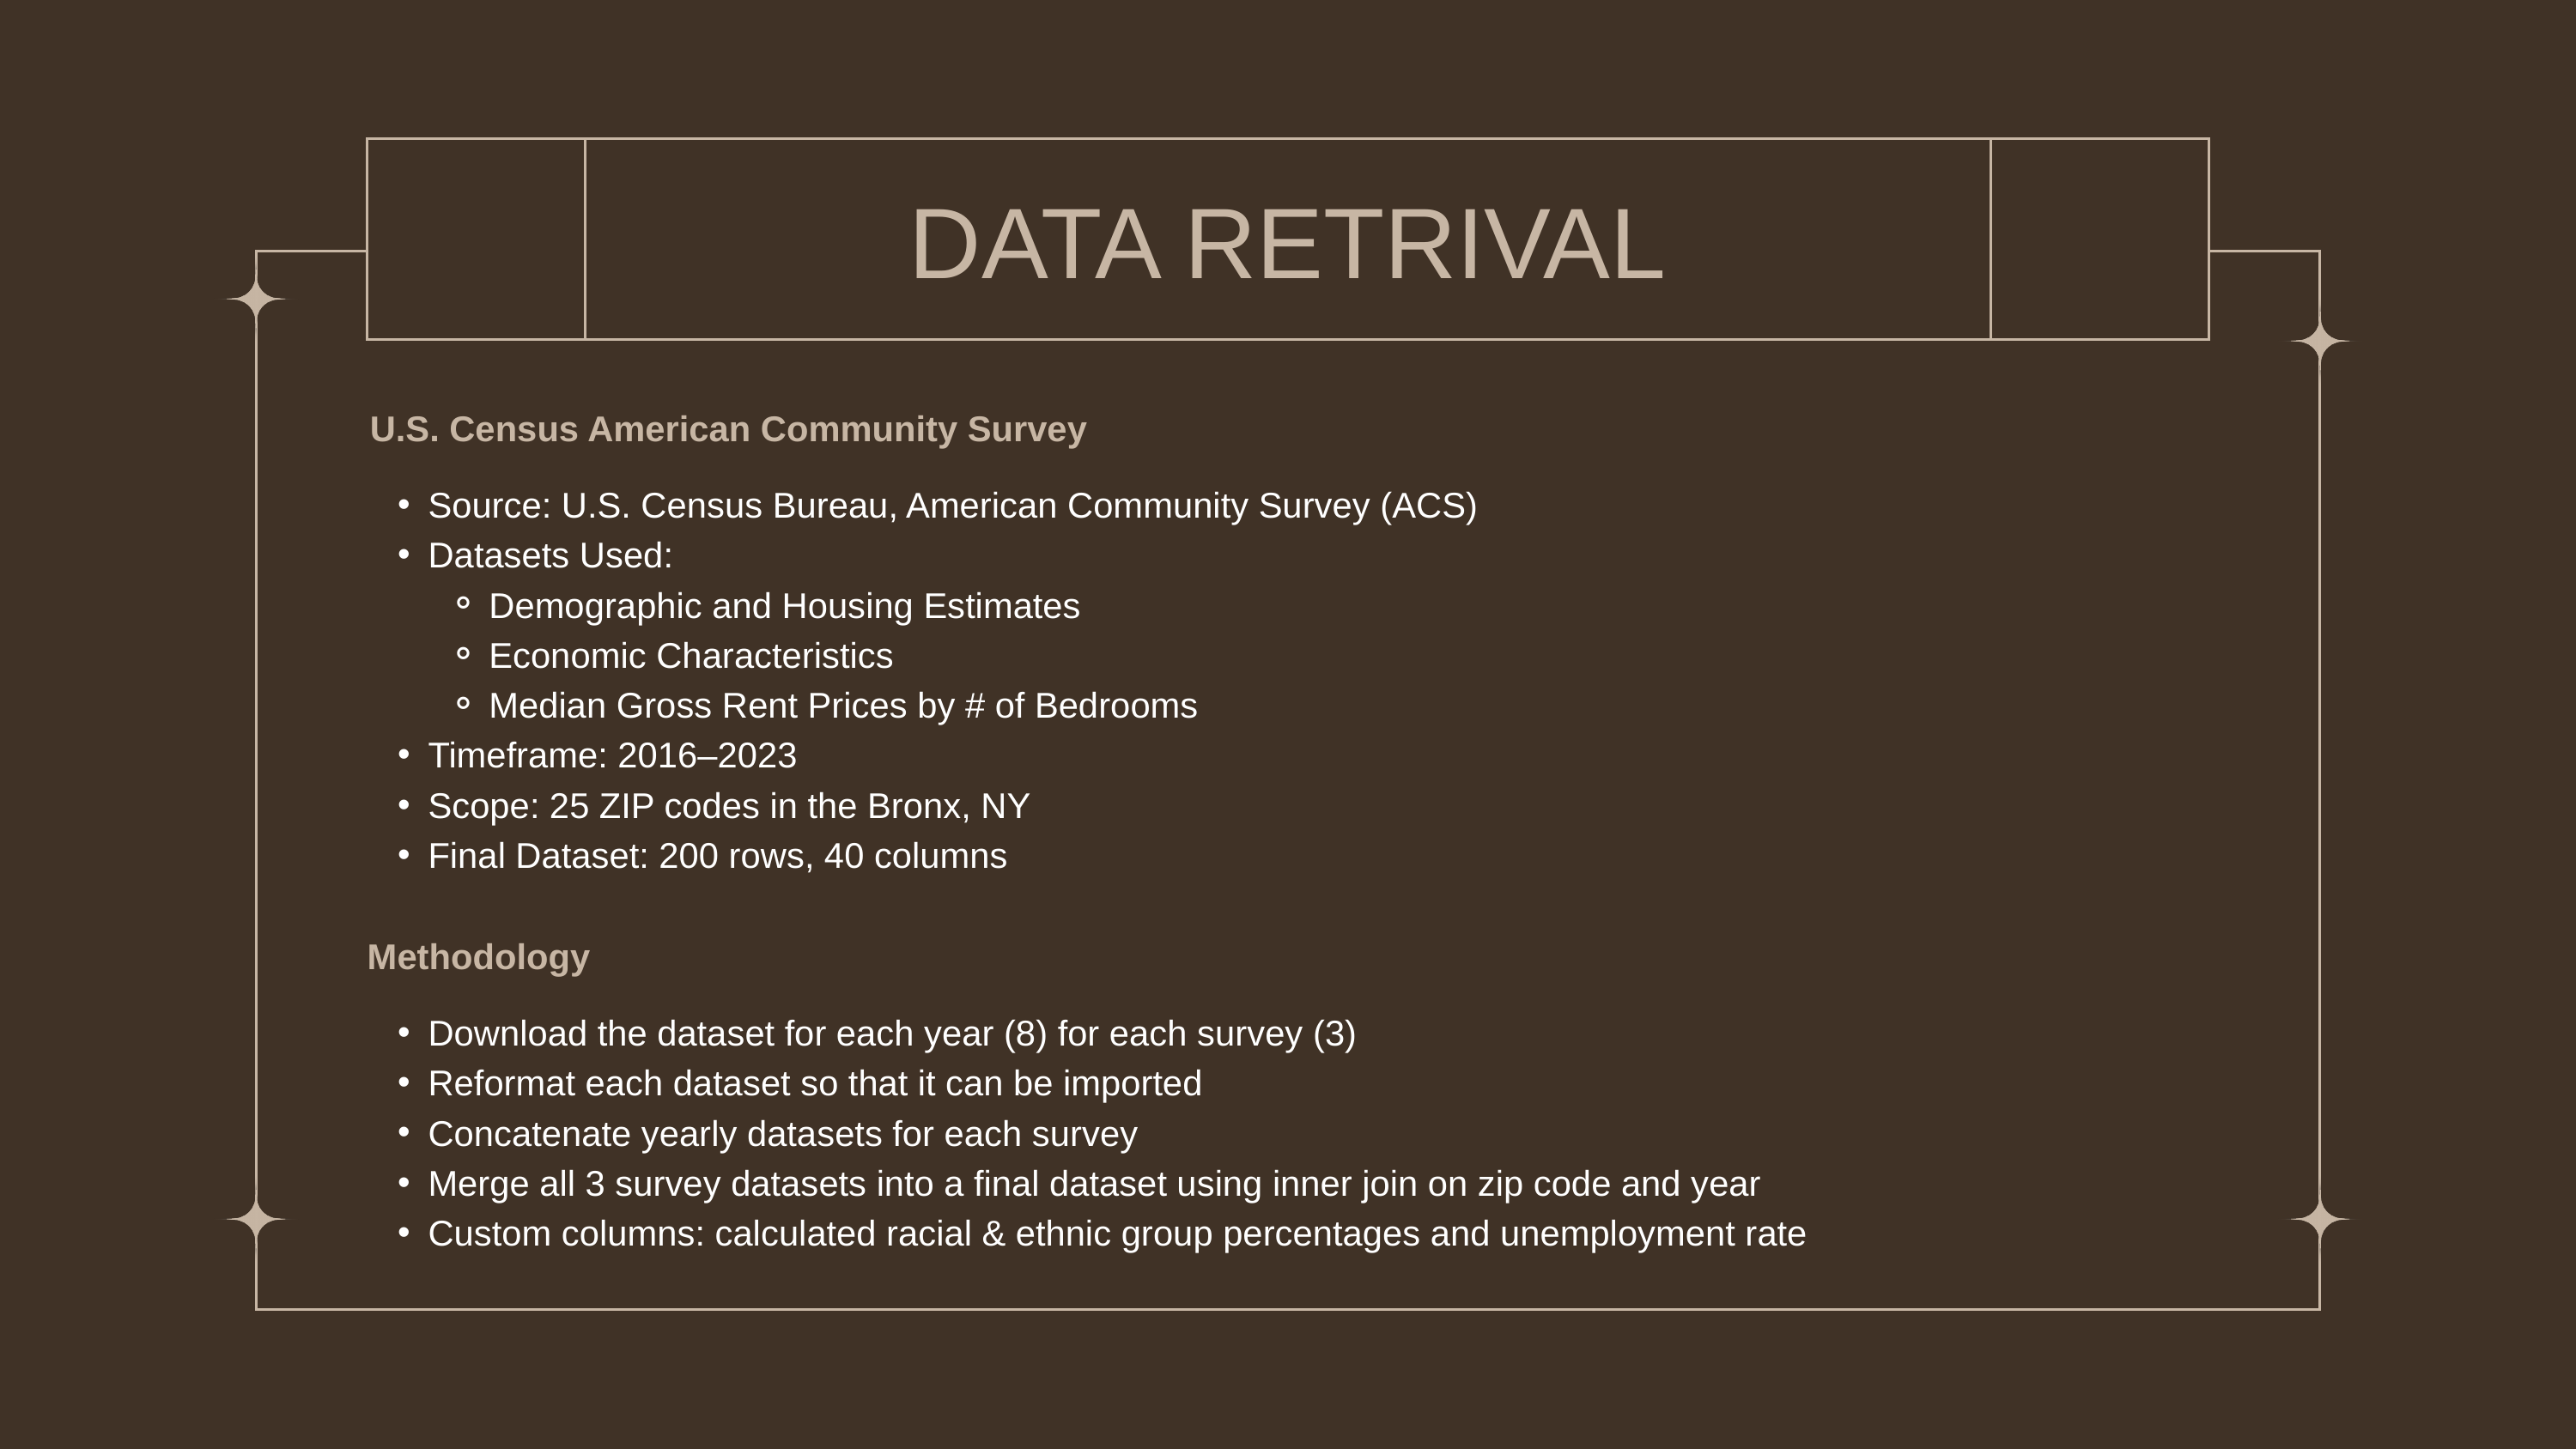

DATA RETRIVAL

U.S. Census American Community Survey
Source: U.S. Census Bureau, American Community Survey (ACS)
Datasets Used:
Demographic and Housing Estimates
Economic Characteristics
Median Gross Rent Prices by # of Bedrooms
Timeframe: 2016–2023
Scope: 25 ZIP codes in the Bronx, NY
Final Dataset: 200 rows, 40 columns

Methodology
Download the dataset for each year (8) for each survey (3)
Reformat each dataset so that it can be imported
Concatenate yearly datasets for each survey
Merge all 3 survey datasets into a final dataset using inner join on zip code and year
Custom columns: calculated racial & ethnic group percentages and unemployment rate